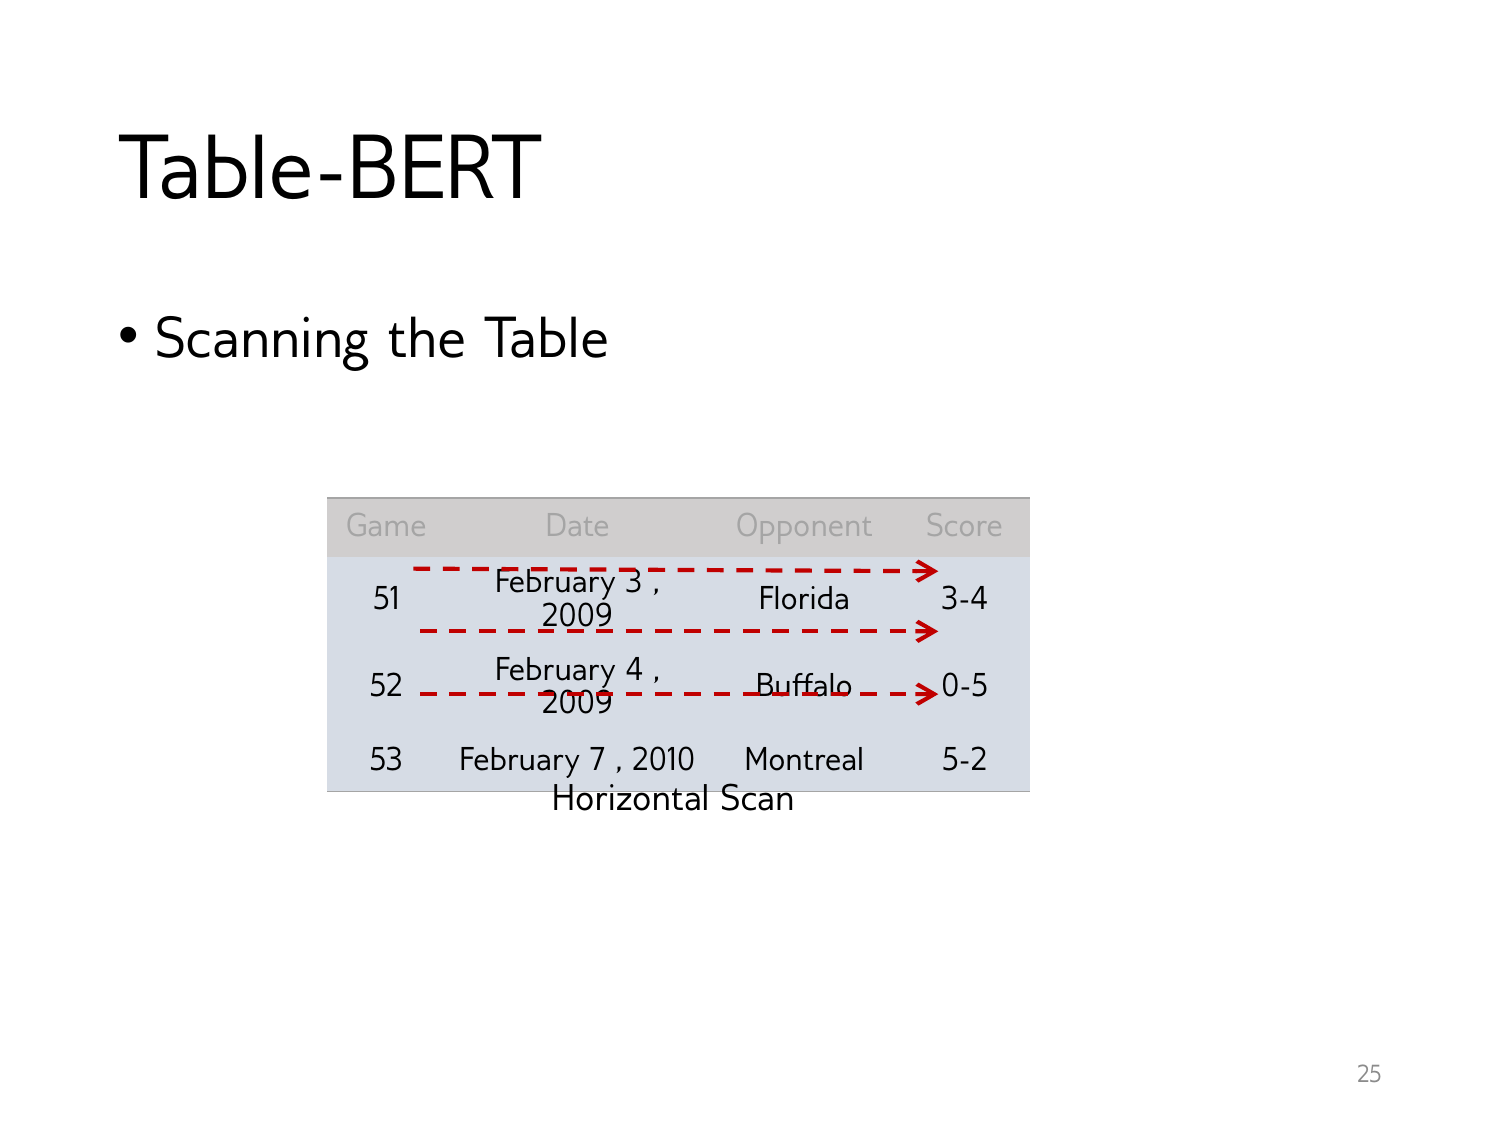

# Table-BERT
Scanning the Table
| Game | Date | Opponent | Score |
| --- | --- | --- | --- |
| 51 | February 3 , 2009 | Florida | 3-4 |
| 52 | February 4 , 2009 | Buffalo | 0-5 |
| 53 | February 7 , 2010 | Montreal | 5-2 |
Horizontal Scan
25